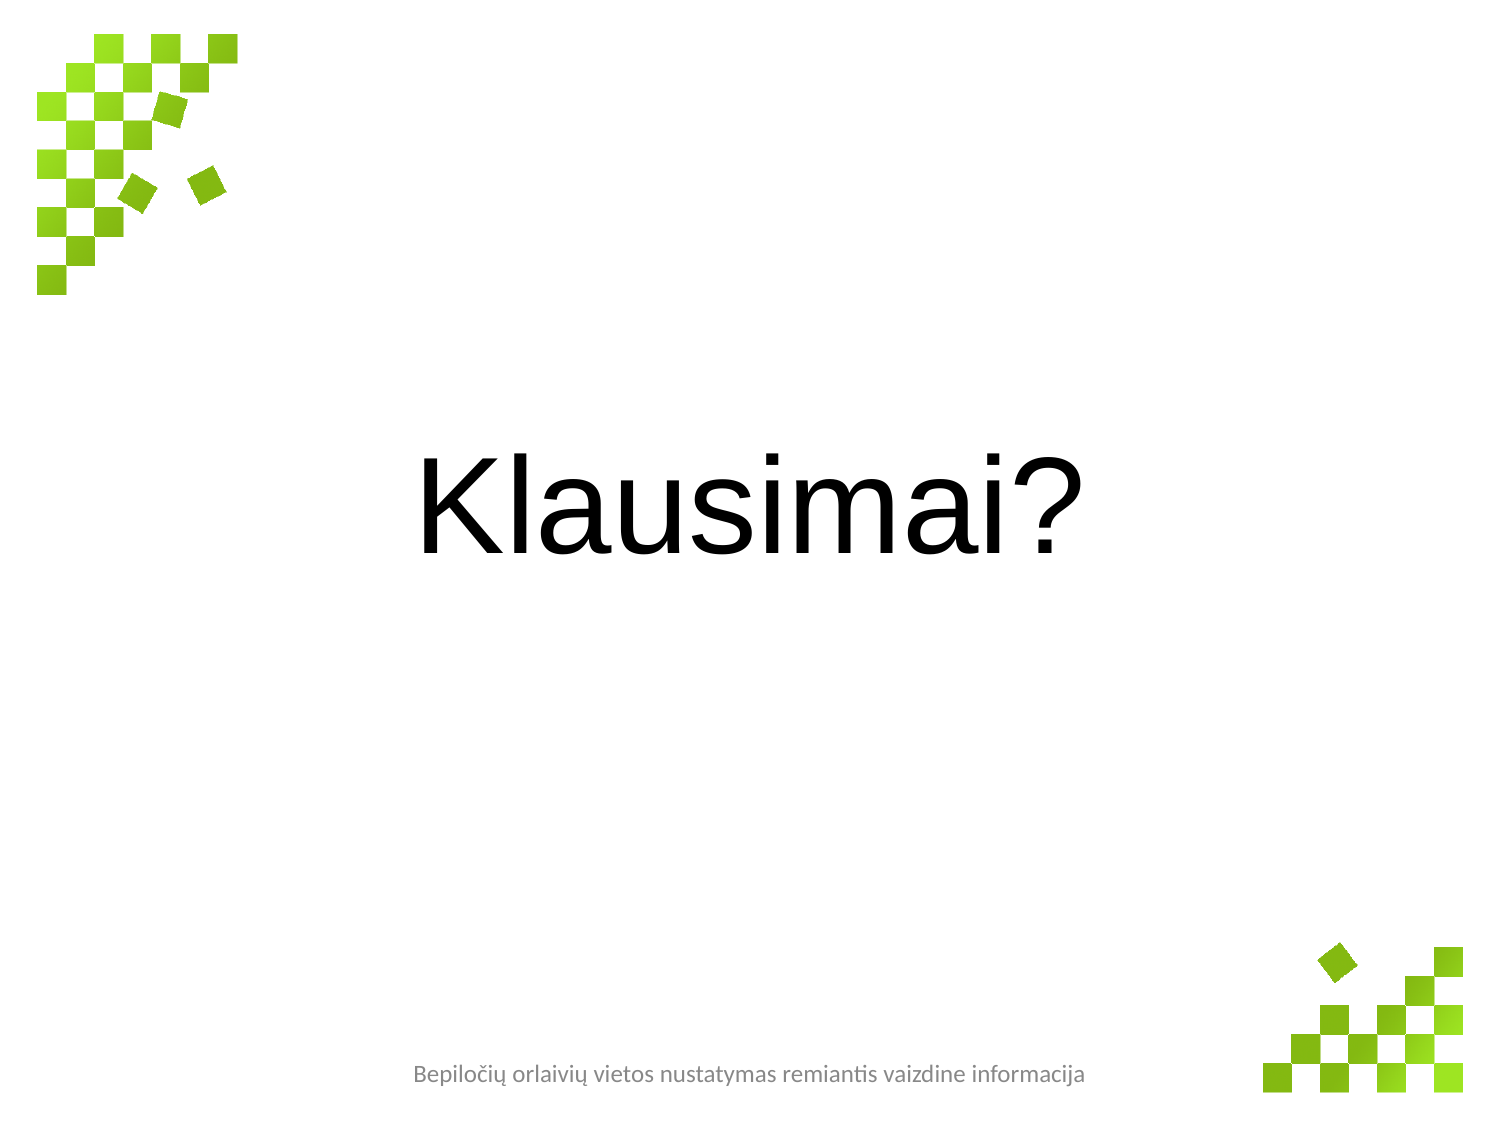

Klausimai?
Bepiločių orlaivių vietos nustatymas remiantis vaizdine informacija